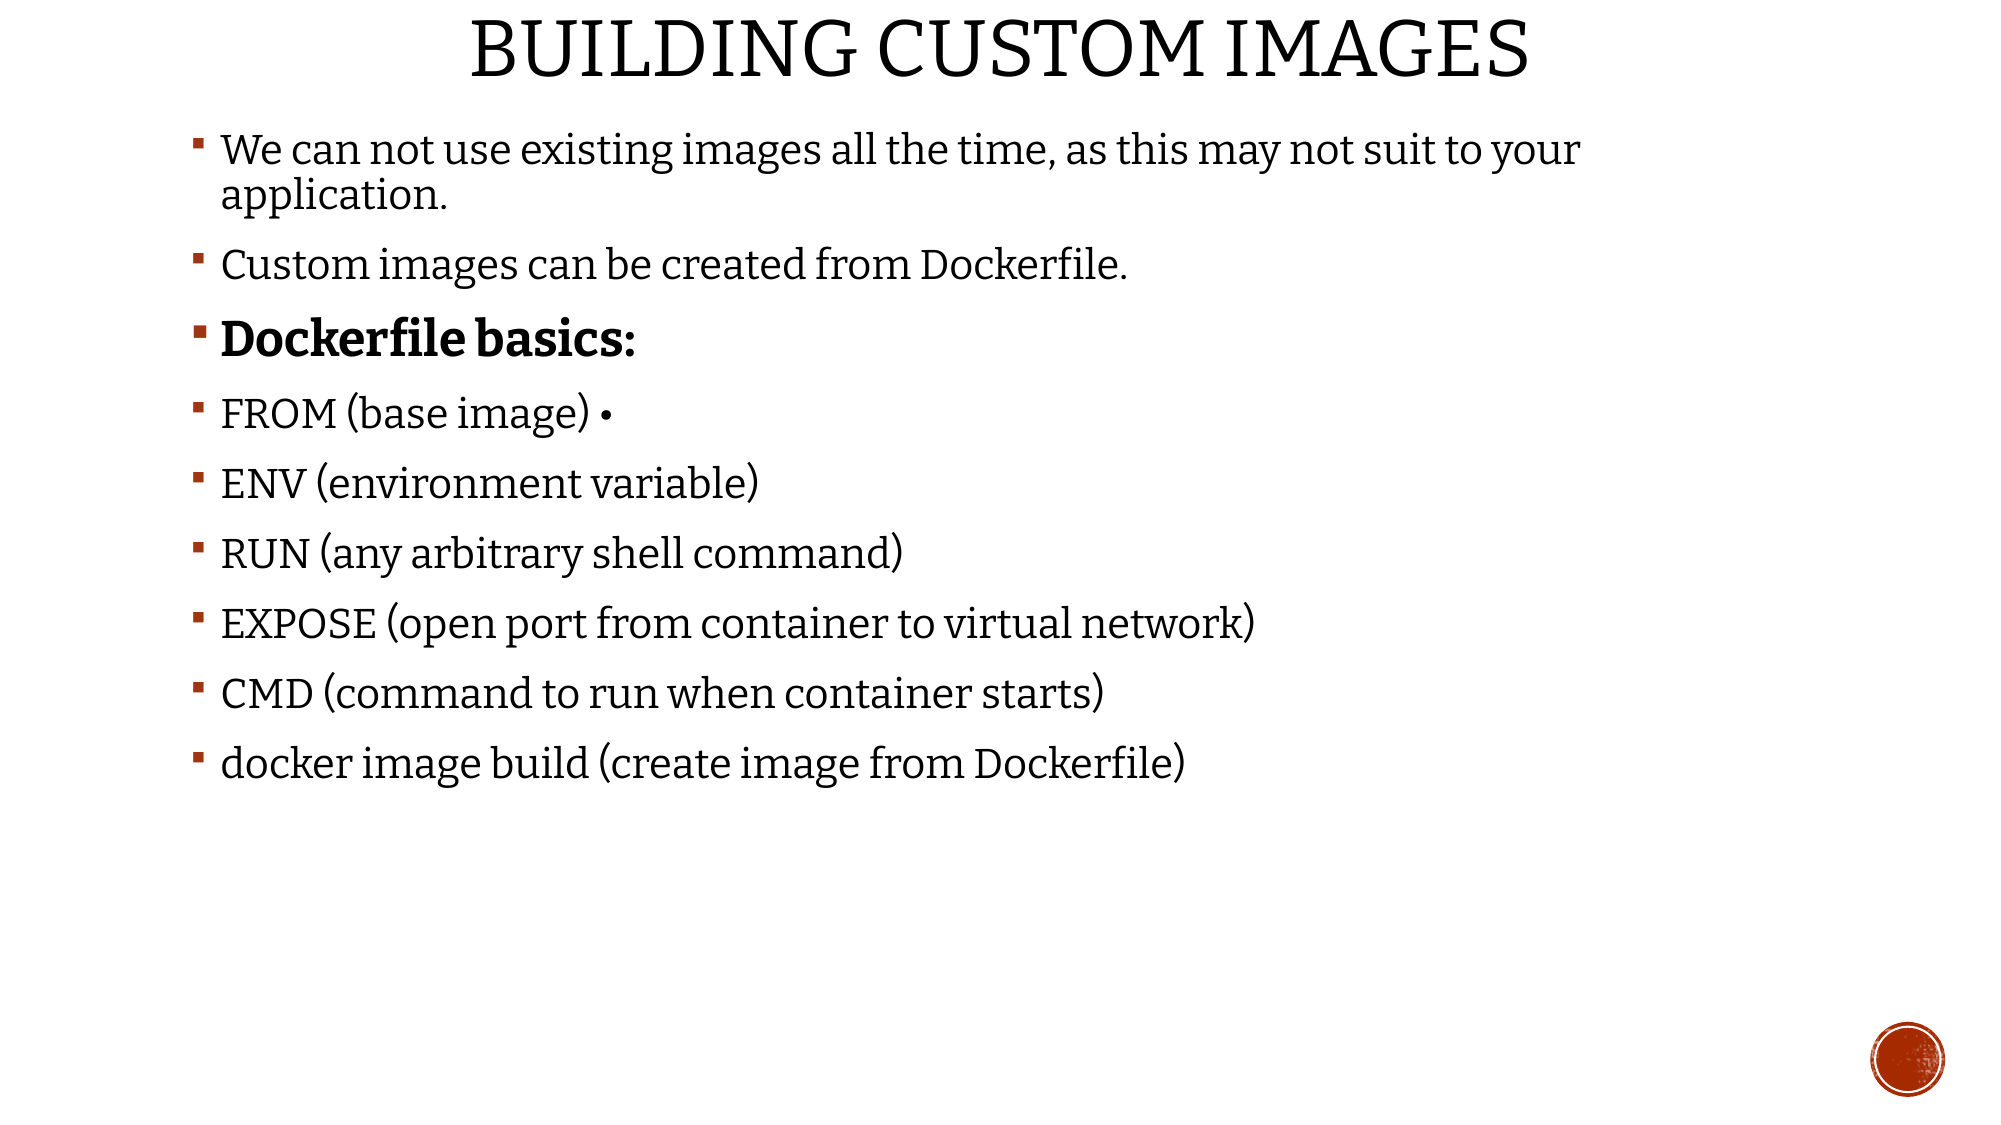

# Building custom images
We can not use existing images all the time, as this may not suit to your application.
Custom images can be created from Dockerfile.
Dockerfile basics:
FROM (base image) •
ENV (environment variable)
RUN (any arbitrary shell command)
EXPOSE (open port from container to virtual network)
CMD (command to run when container starts)
docker image build (create image from Dockerfile)